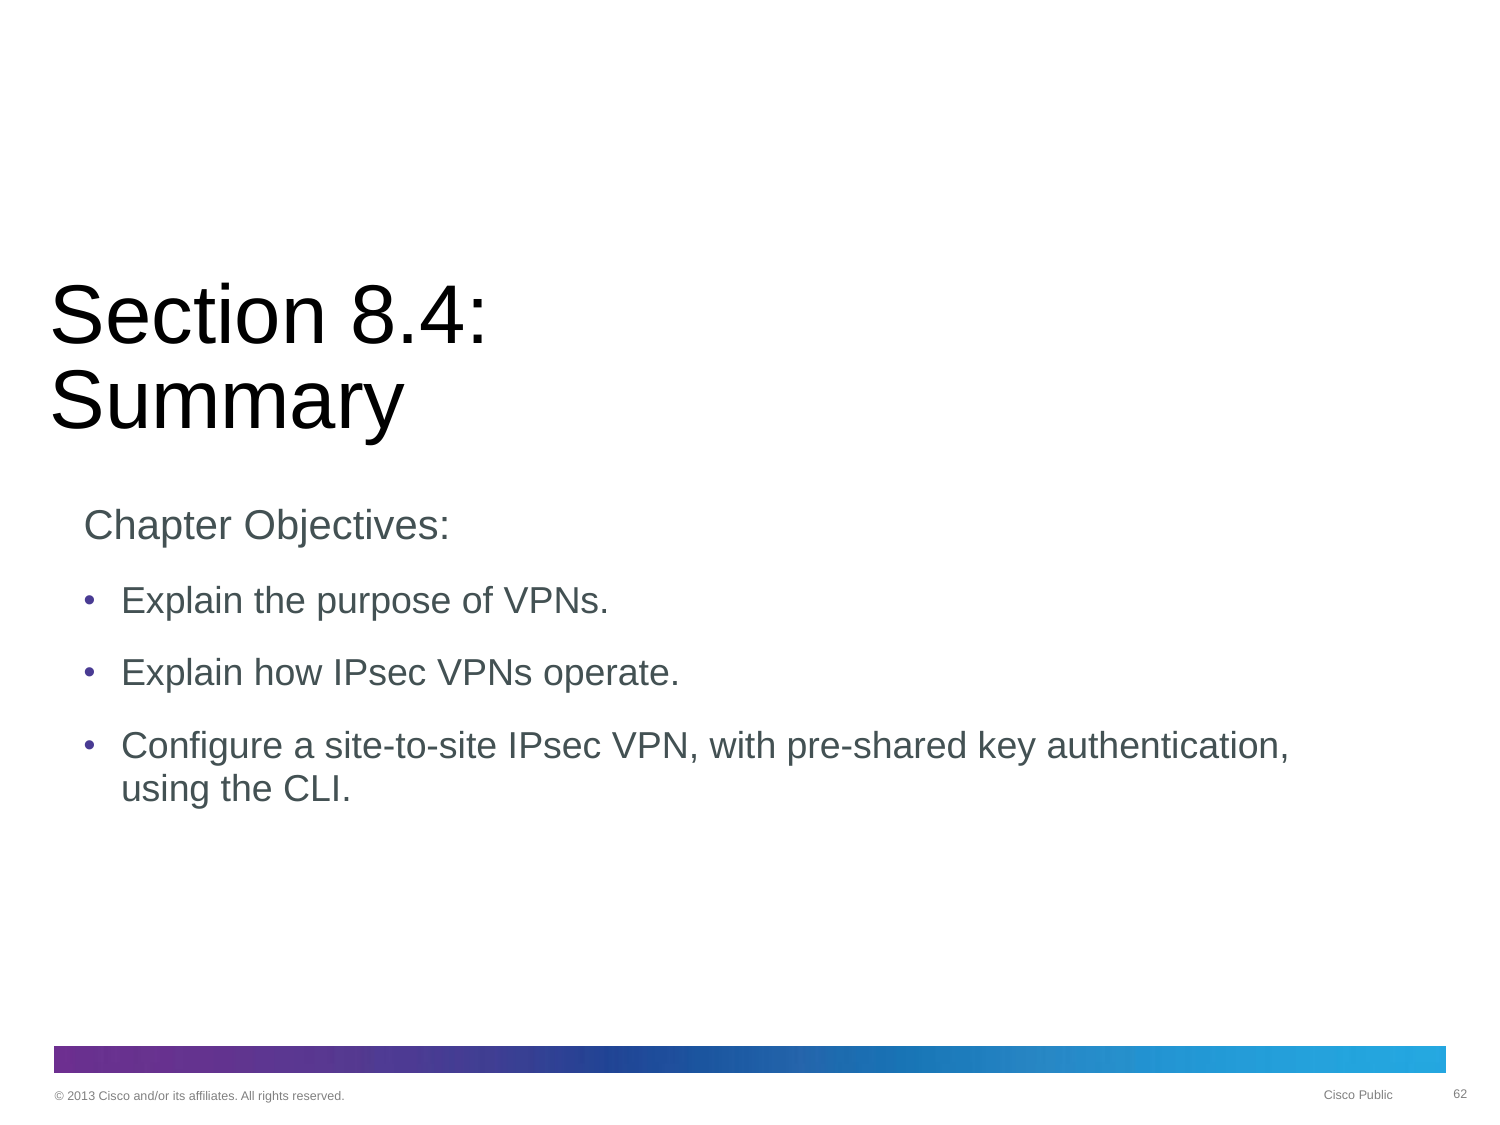

# Section 8.4: Summary
Chapter Objectives:
Explain the purpose of VPNs.
Explain how IPsec VPNs operate.
Configure a site-to-site IPsec VPN, with pre-shared key authentication,
using the CLI.